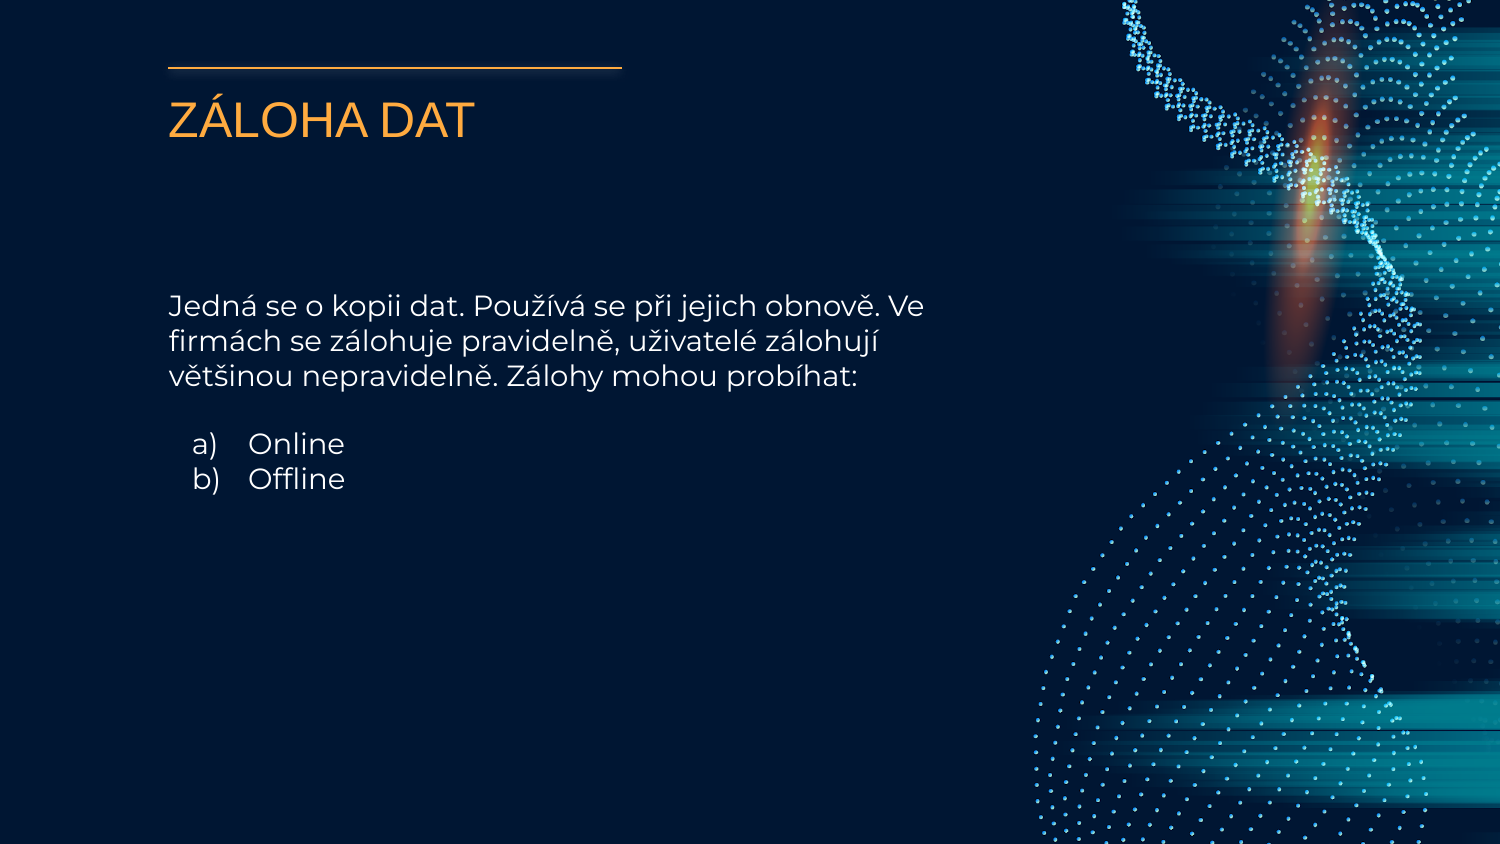

# ZÁLOHA DAT
Jedná se o kopii dat. Používá se při jejich obnově. Ve firmách se zálohuje pravidelně, uživatelé zálohují většinou nepravidelně. Zálohy mohou probíhat:
Online
Offline